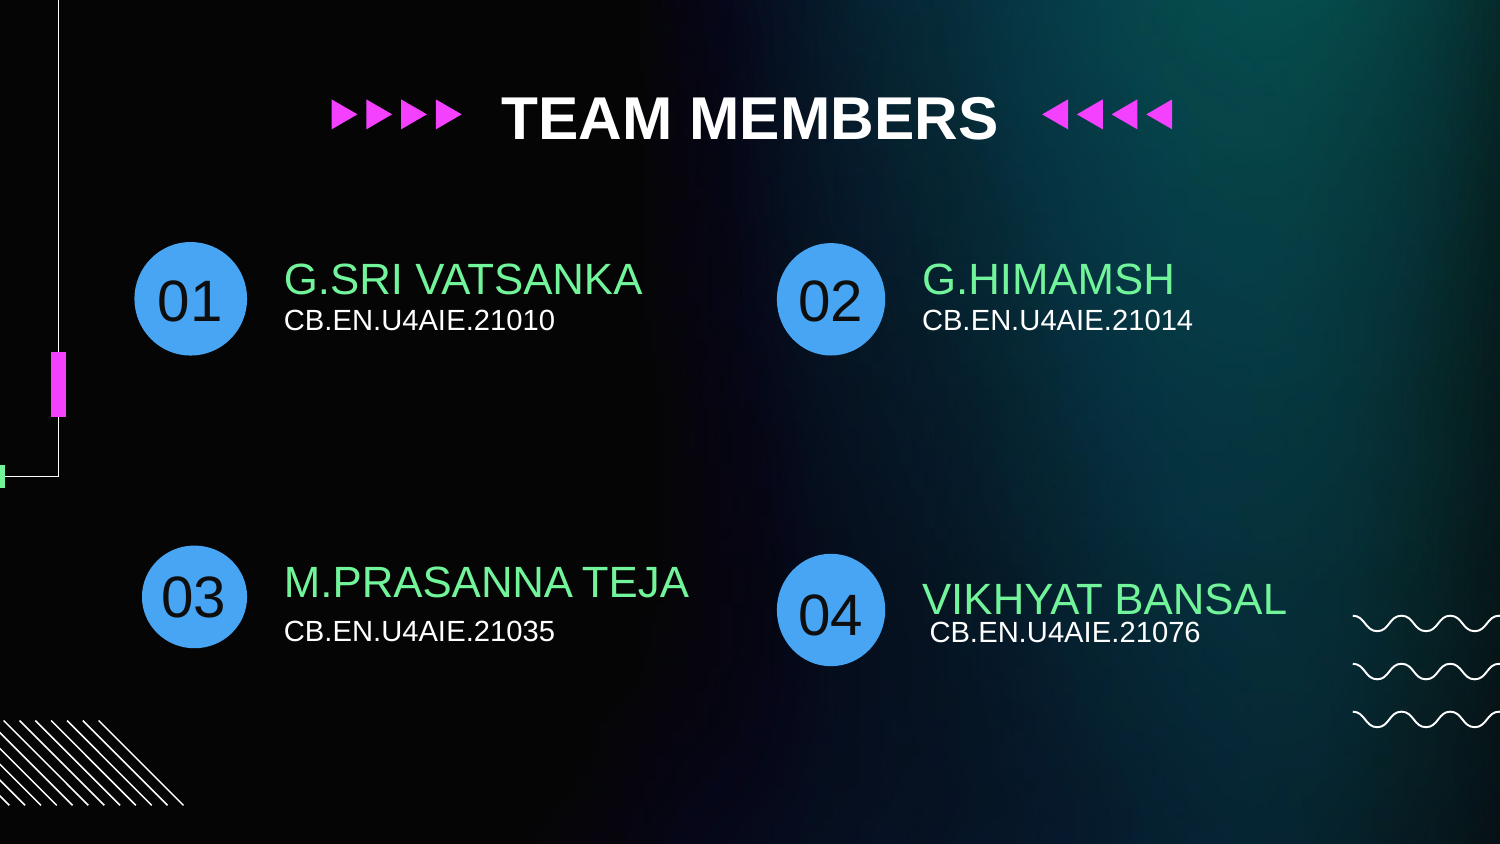

TEAM MEMBERS

# 01
02

G.SRI VATSANKA
G.HIMAMSH
CB.EN.U4AIE.21010
CB.EN.U4AIE.21014
03

M.PRASANNA TEJA
04

VIKHYAT BANSAL
CB.EN.U4AIE.21035
CB.EN.U4AIE.21076